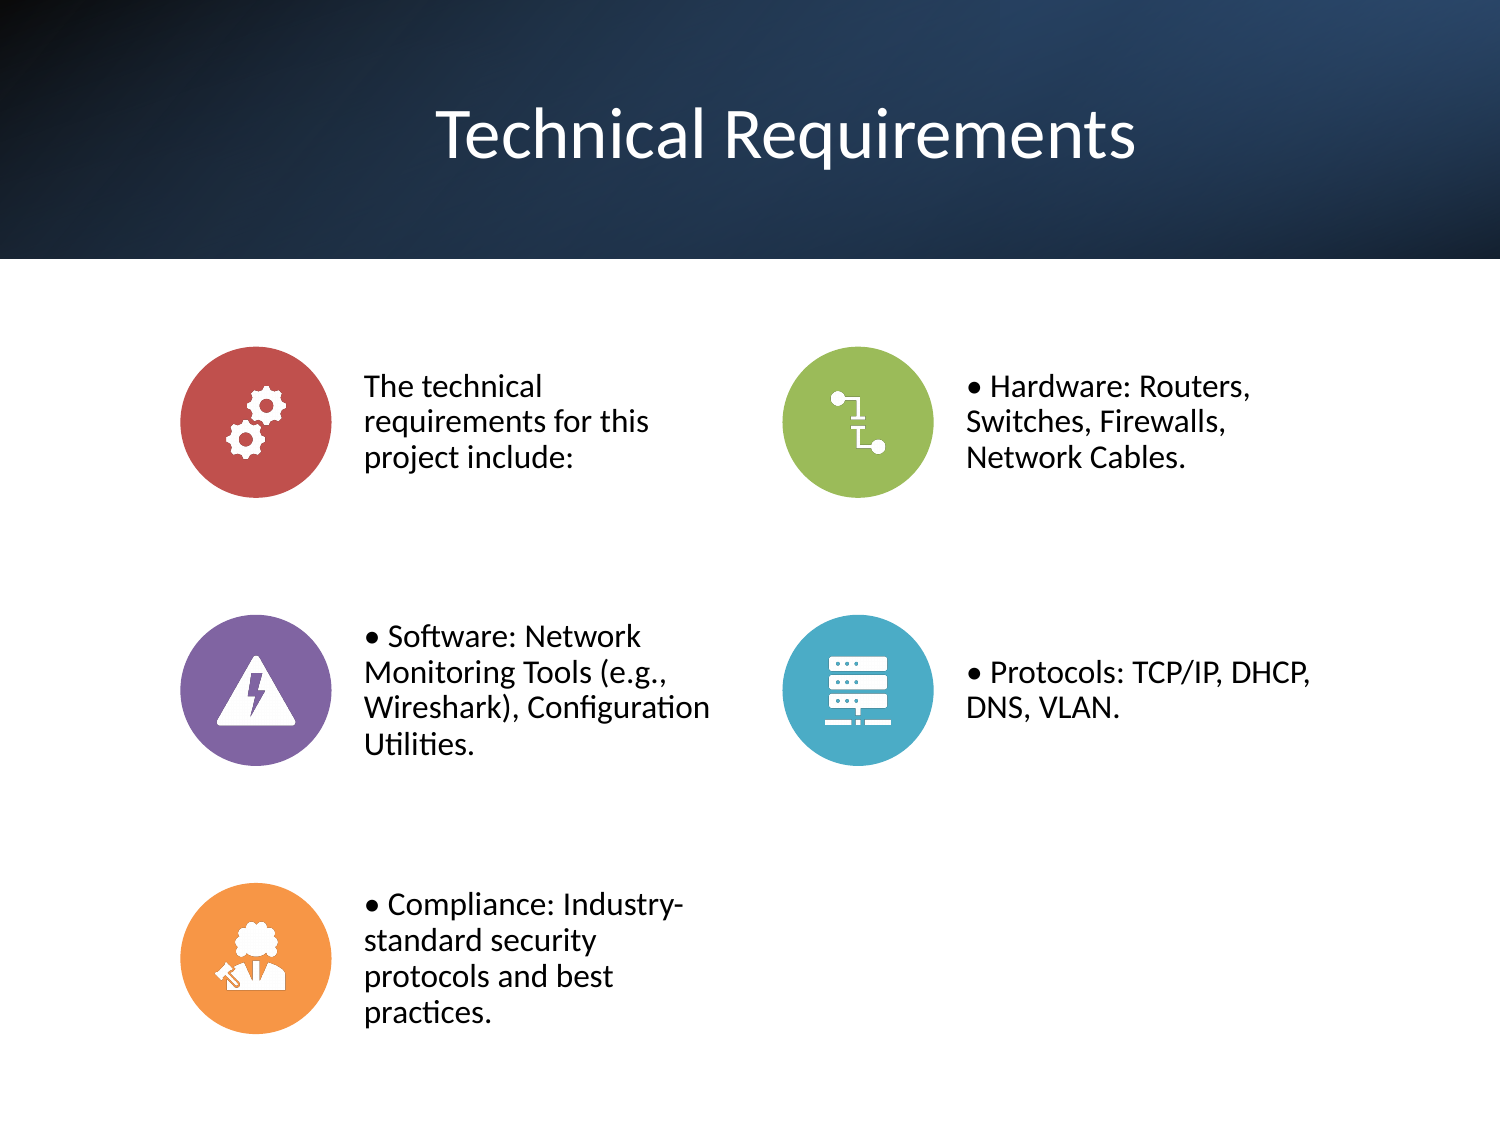

# Technical Requirements
The technical requirements for this project include:
• Hardware: Routers, Switches, Firewalls, Network Cables.
• Software: Network Monitoring Tools (e.g., Wireshark), Configuration Utilities.
• Protocols: TCP/IP, DHCP, DNS, VLAN.
• Compliance: Industry-standard security protocols and best practices.